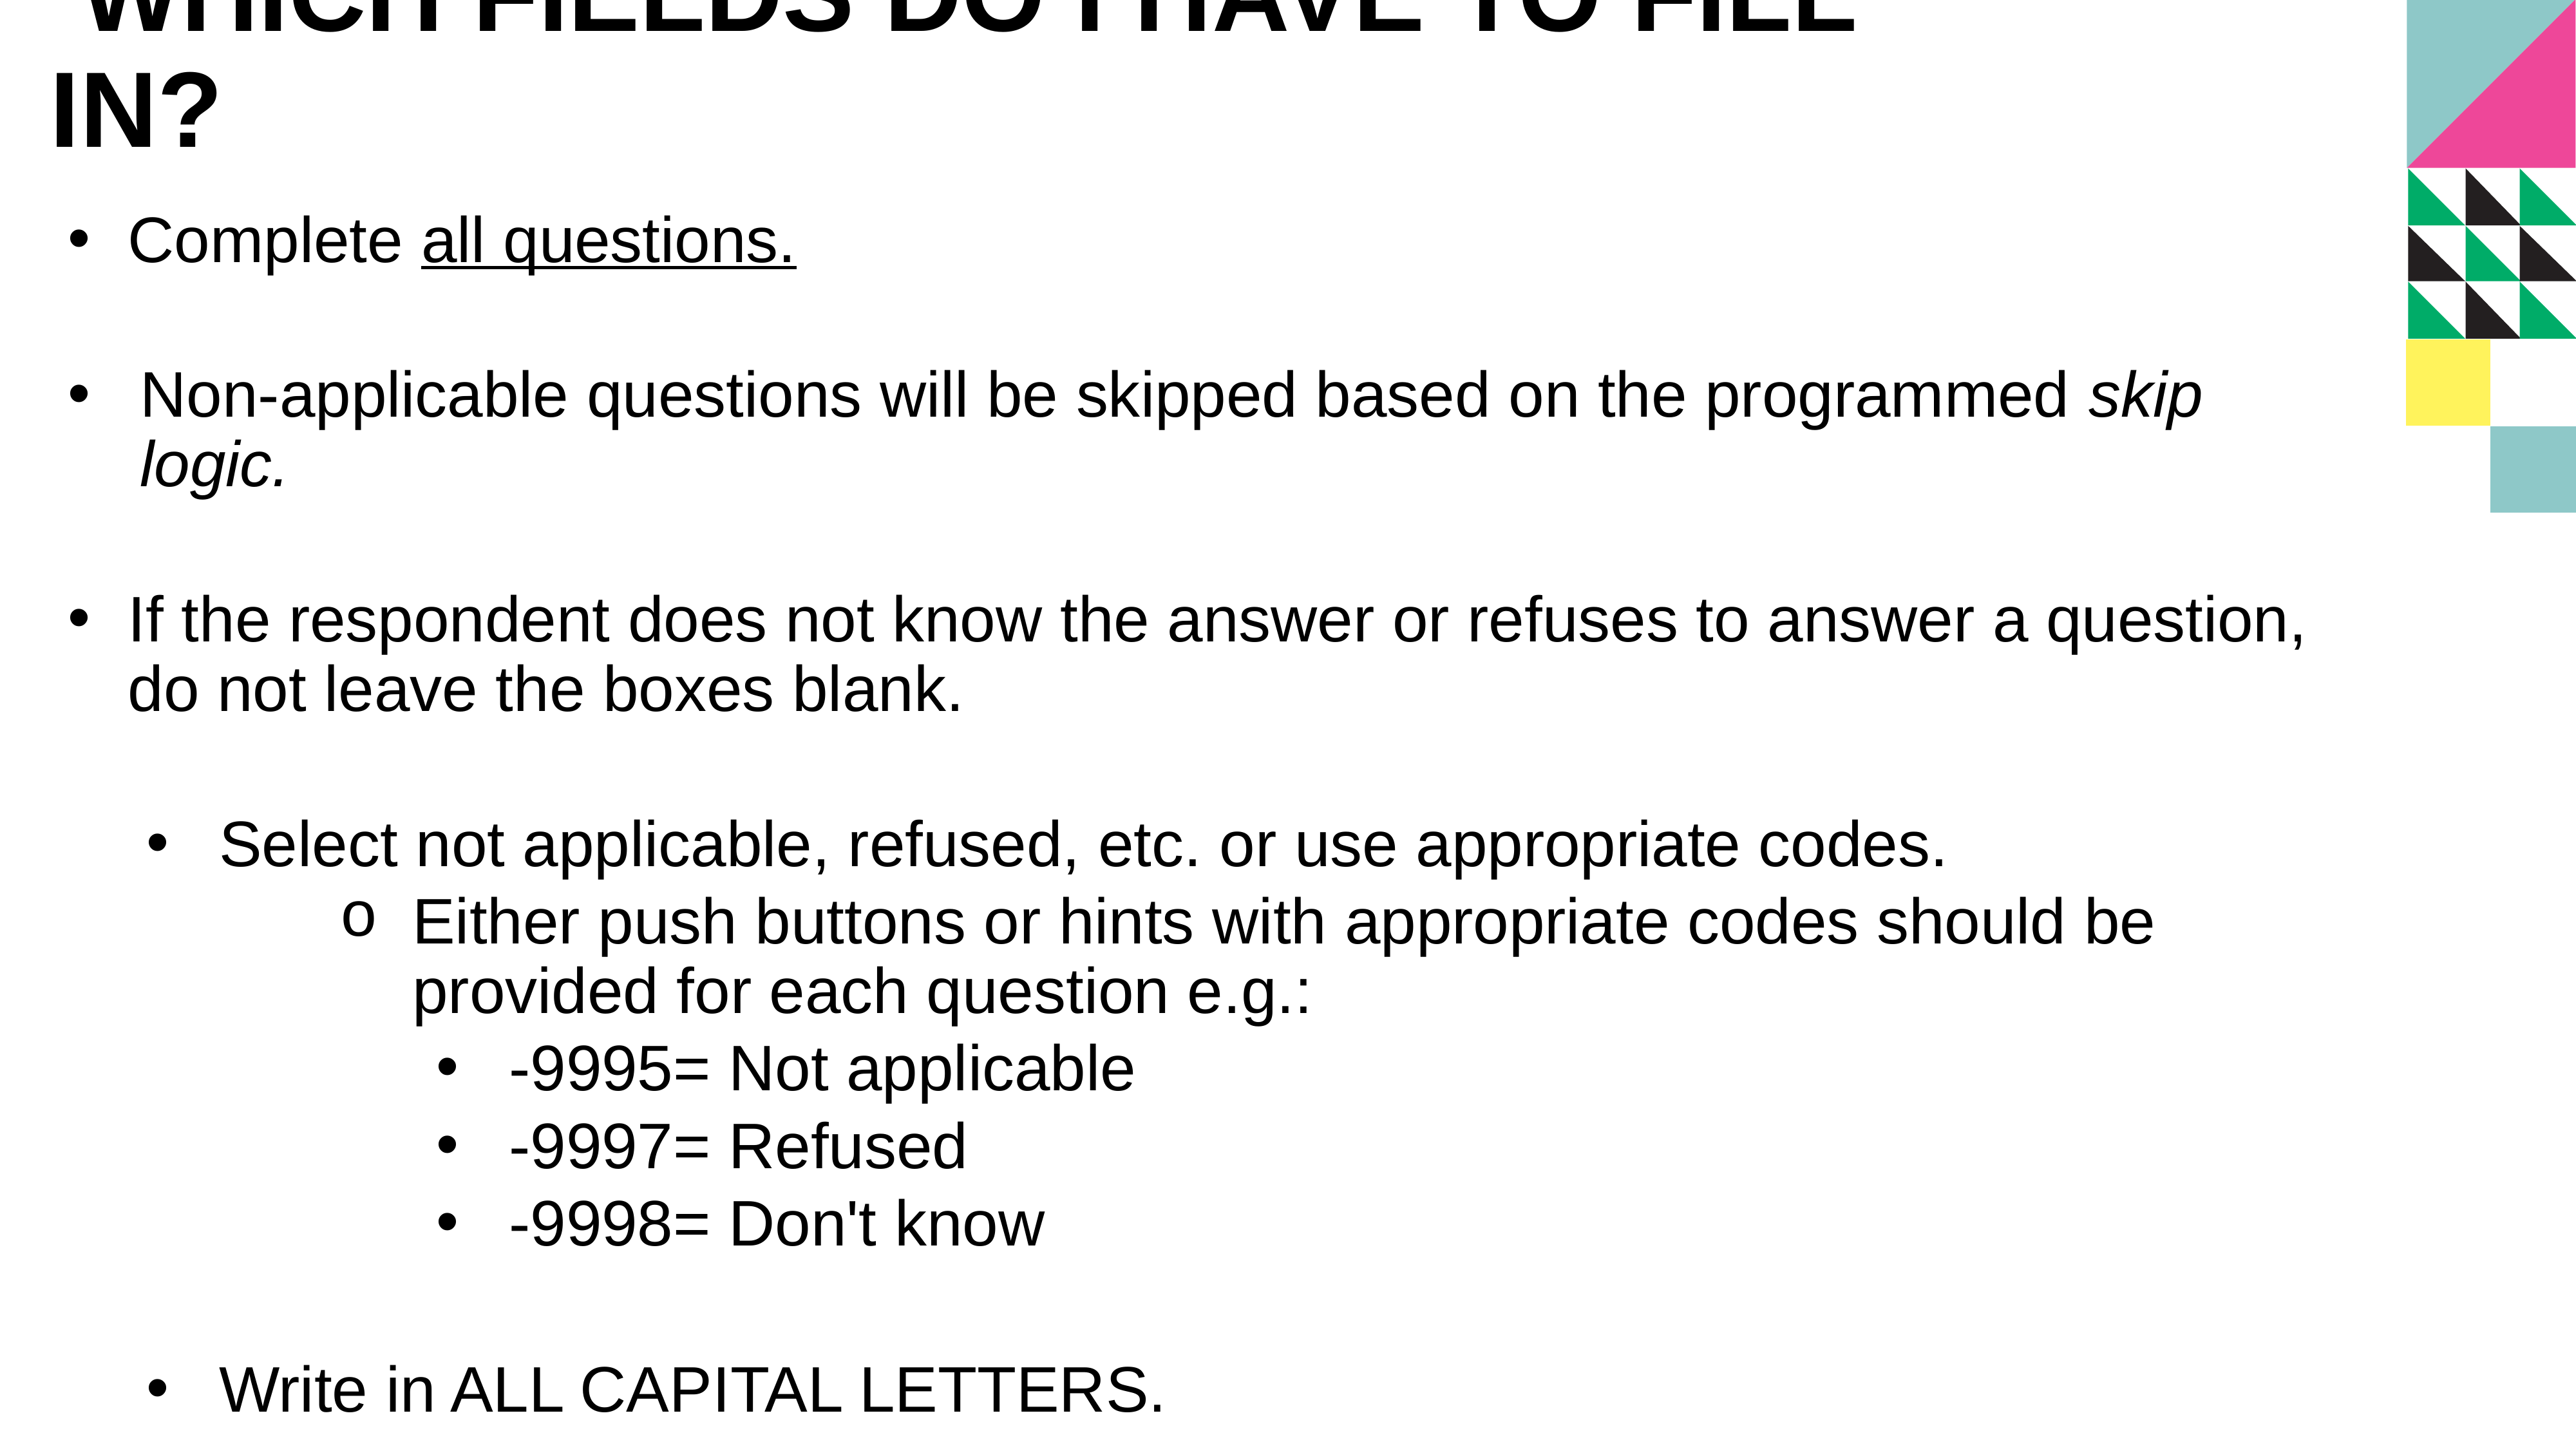

# Which fields do I have to fill in?
Complete all questions.

Non-applicable questions will be skipped based on the programmed skip logic.

If the respondent does not know the answer or refuses to answer a question, do not leave the boxes blank.

Select not applicable, refused, etc. or use appropriate codes.
Either push buttons or hints with appropriate codes should be provided for each question e.g.:
-9995= Not applicable
-9997= Refused
-9998= Don't know

Write in ALL CAPITAL LETTERS.